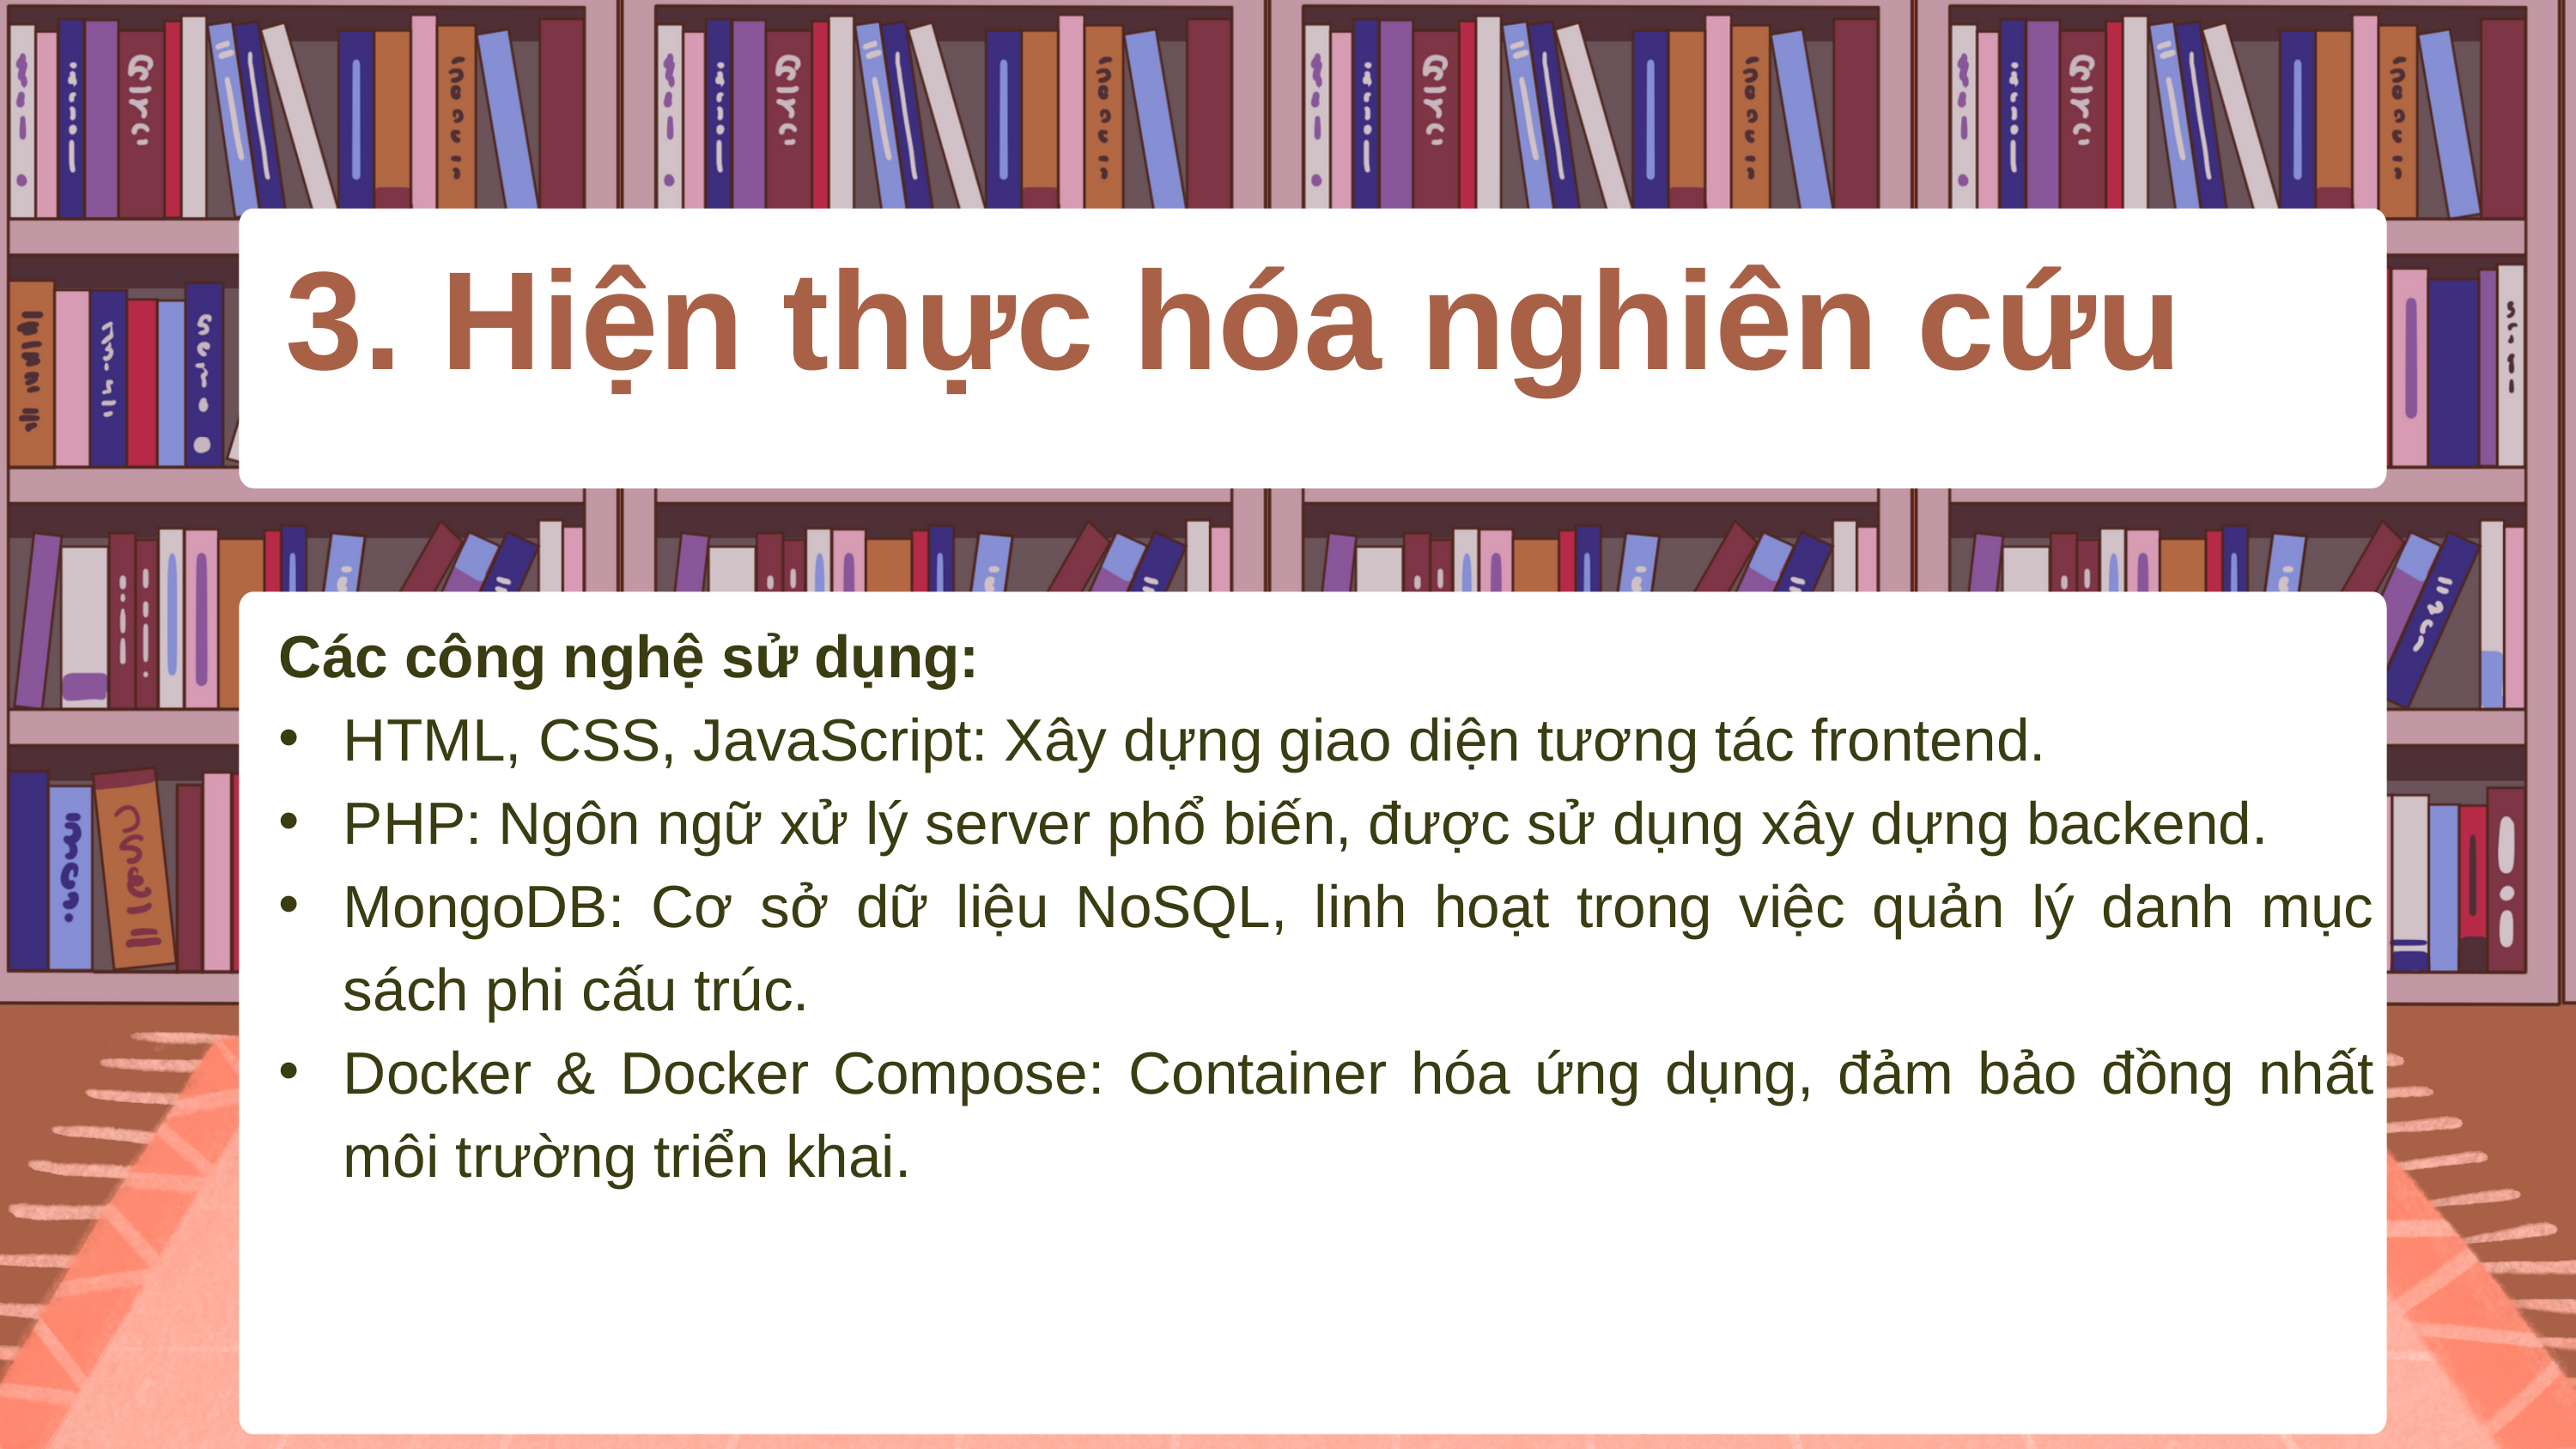

3. Hiện thực hóa nghiên cứu
Các công nghệ sử dụng:
HTML, CSS, JavaScript: Xây dựng giao diện tương tác frontend.
PHP: Ngôn ngữ xử lý server phổ biến, được sử dụng xây dựng backend.
MongoDB: Cơ sở dữ liệu NoSQL, linh hoạt trong việc quản lý danh mục sách phi cấu trúc.
Docker & Docker Compose: Container hóa ứng dụng, đảm bảo đồng nhất môi trường triển khai.